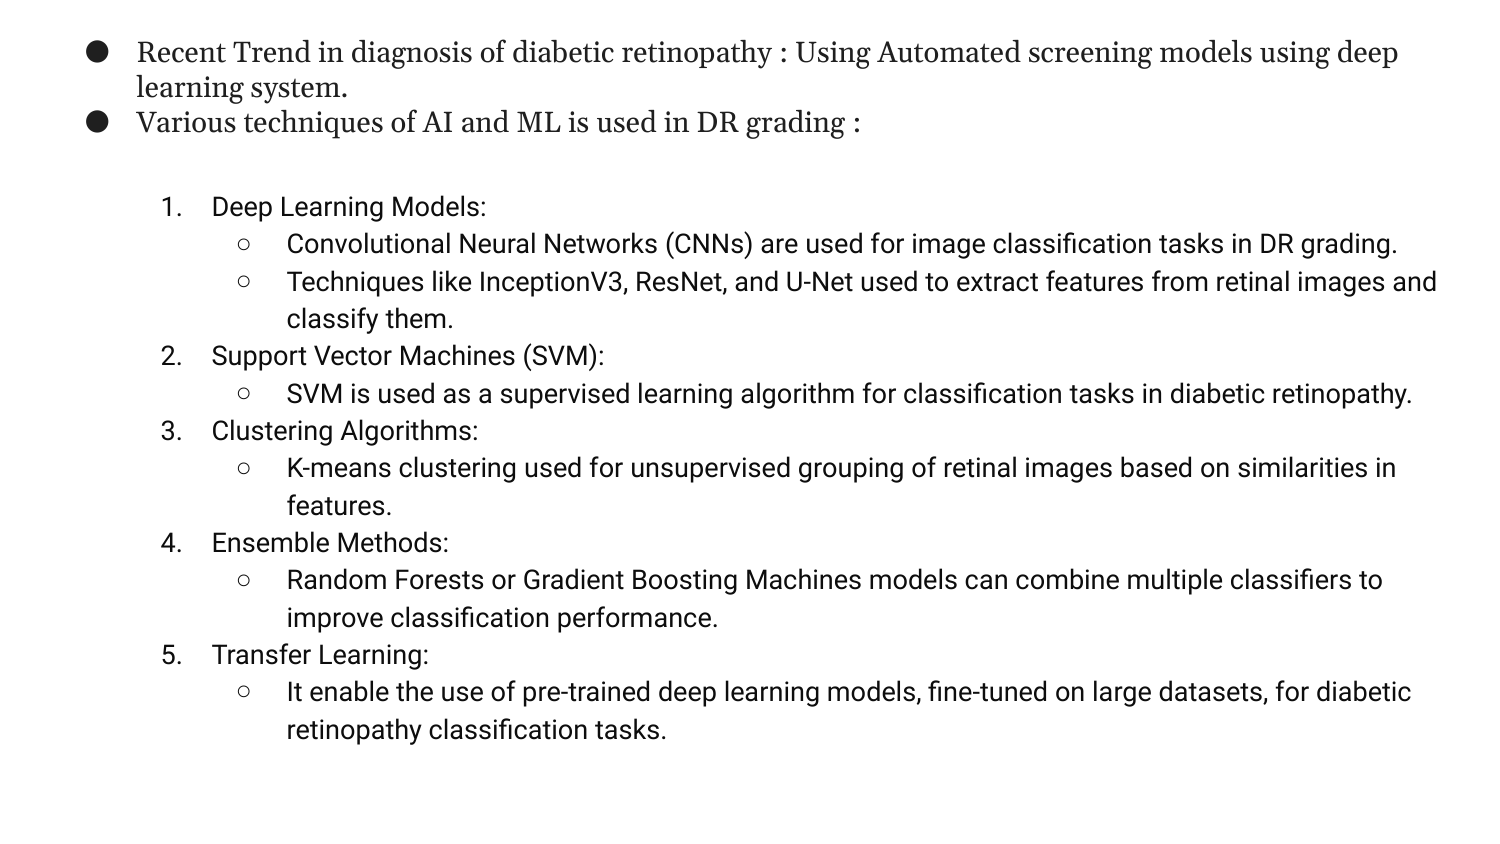

Recent Trend in diagnosis of diabetic retinopathy : Using Automated screening models using deep learning system.
Various techniques of AI and ML is used in DR grading :

Deep Learning Models:
Convolutional Neural Networks (CNNs) are used for image classification tasks in DR grading.
Techniques like InceptionV3, ResNet, and U-Net used to extract features from retinal images and classify them.
Support Vector Machines (SVM):
SVM is used as a supervised learning algorithm for classification tasks in diabetic retinopathy.
Clustering Algorithms:
K-means clustering used for unsupervised grouping of retinal images based on similarities in features.
Ensemble Methods:
Random Forests or Gradient Boosting Machines models can combine multiple classifiers to improve classification performance.
Transfer Learning:
It enable the use of pre-trained deep learning models, fine-tuned on large datasets, for diabetic retinopathy classification tasks.